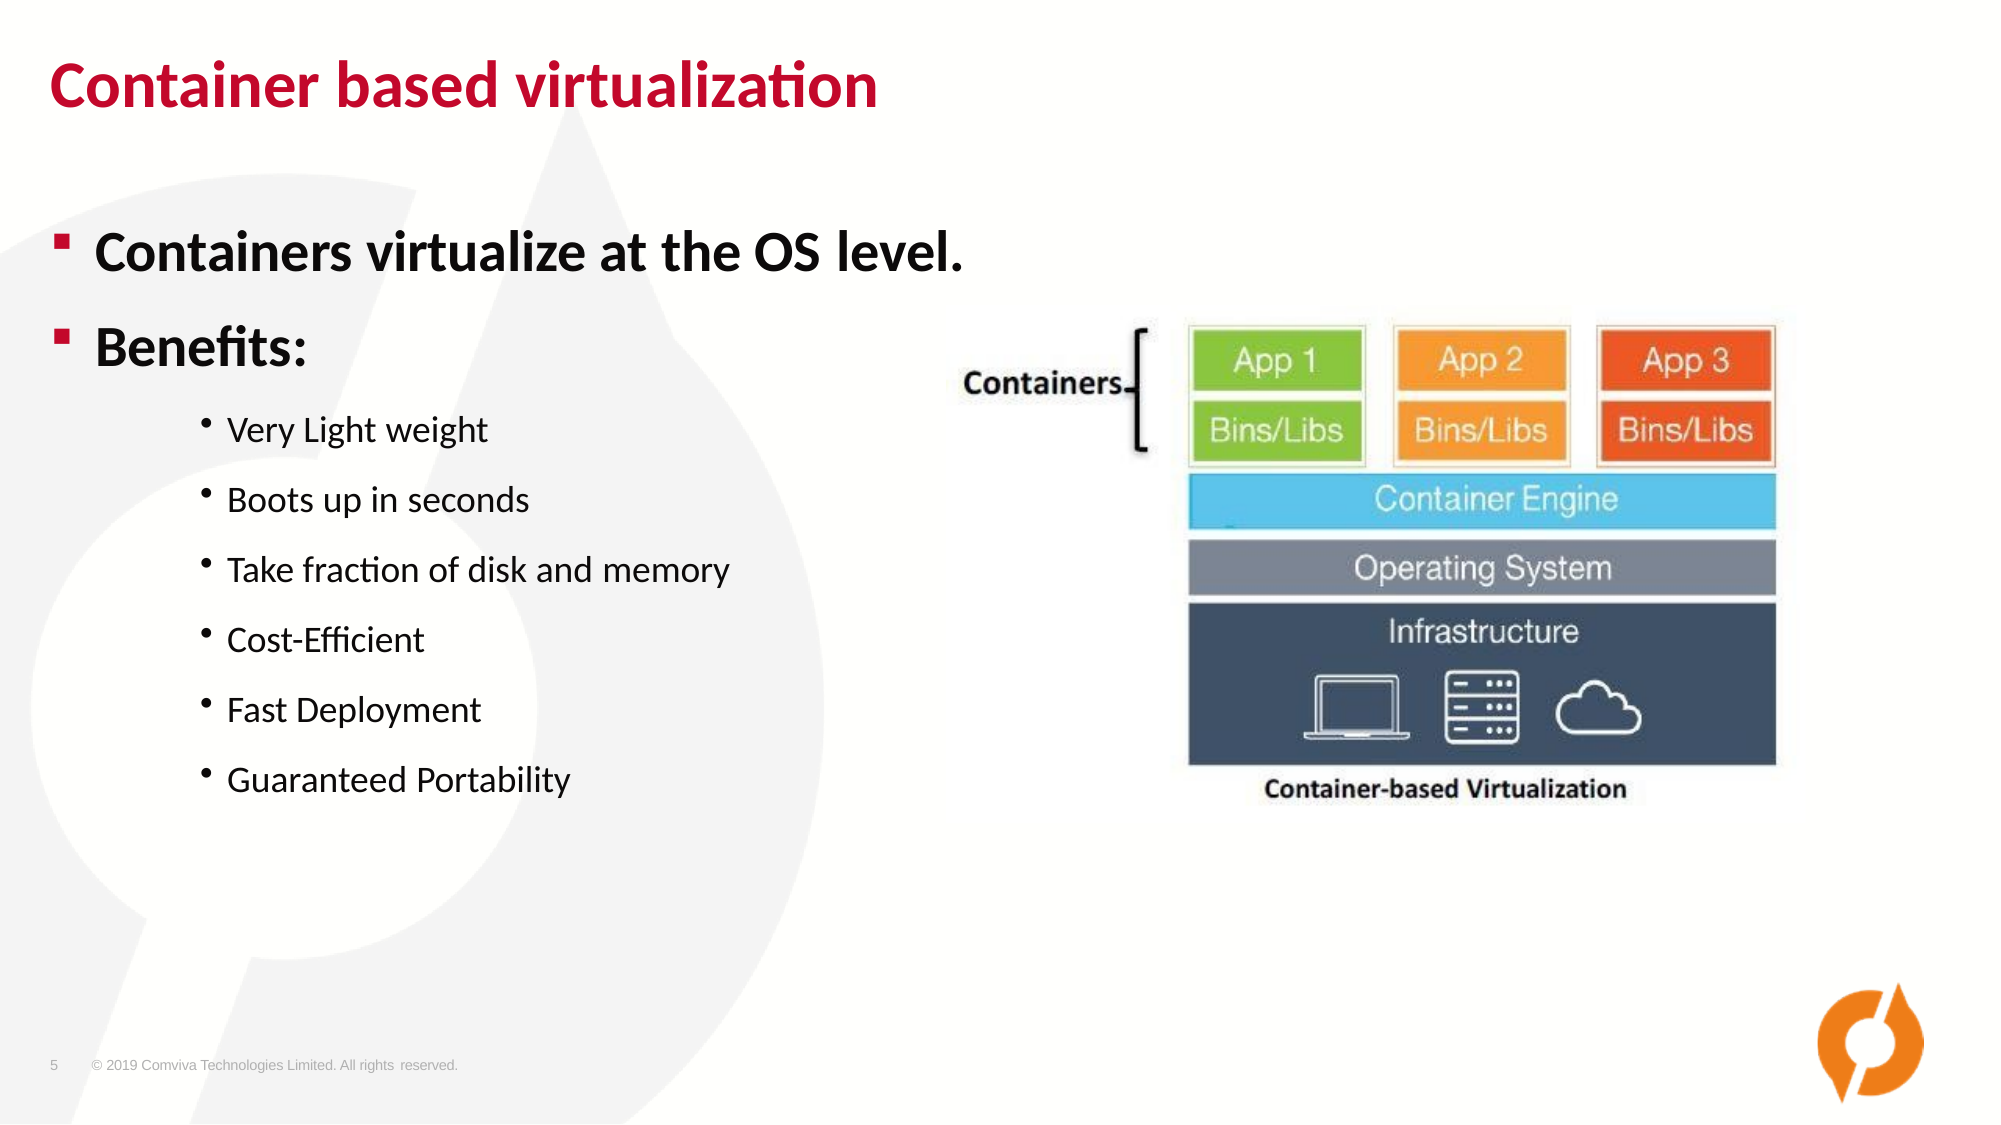

# Container based virtualization
Containers virtualize at the OS level.
Benefits:
Very Light weight
Boots up in seconds
Take fraction of disk and memory
Cost-Efficient
Fast Deployment
Guaranteed Portability

5
© 2019 Comviva Technologies Limited. All rights reserved.